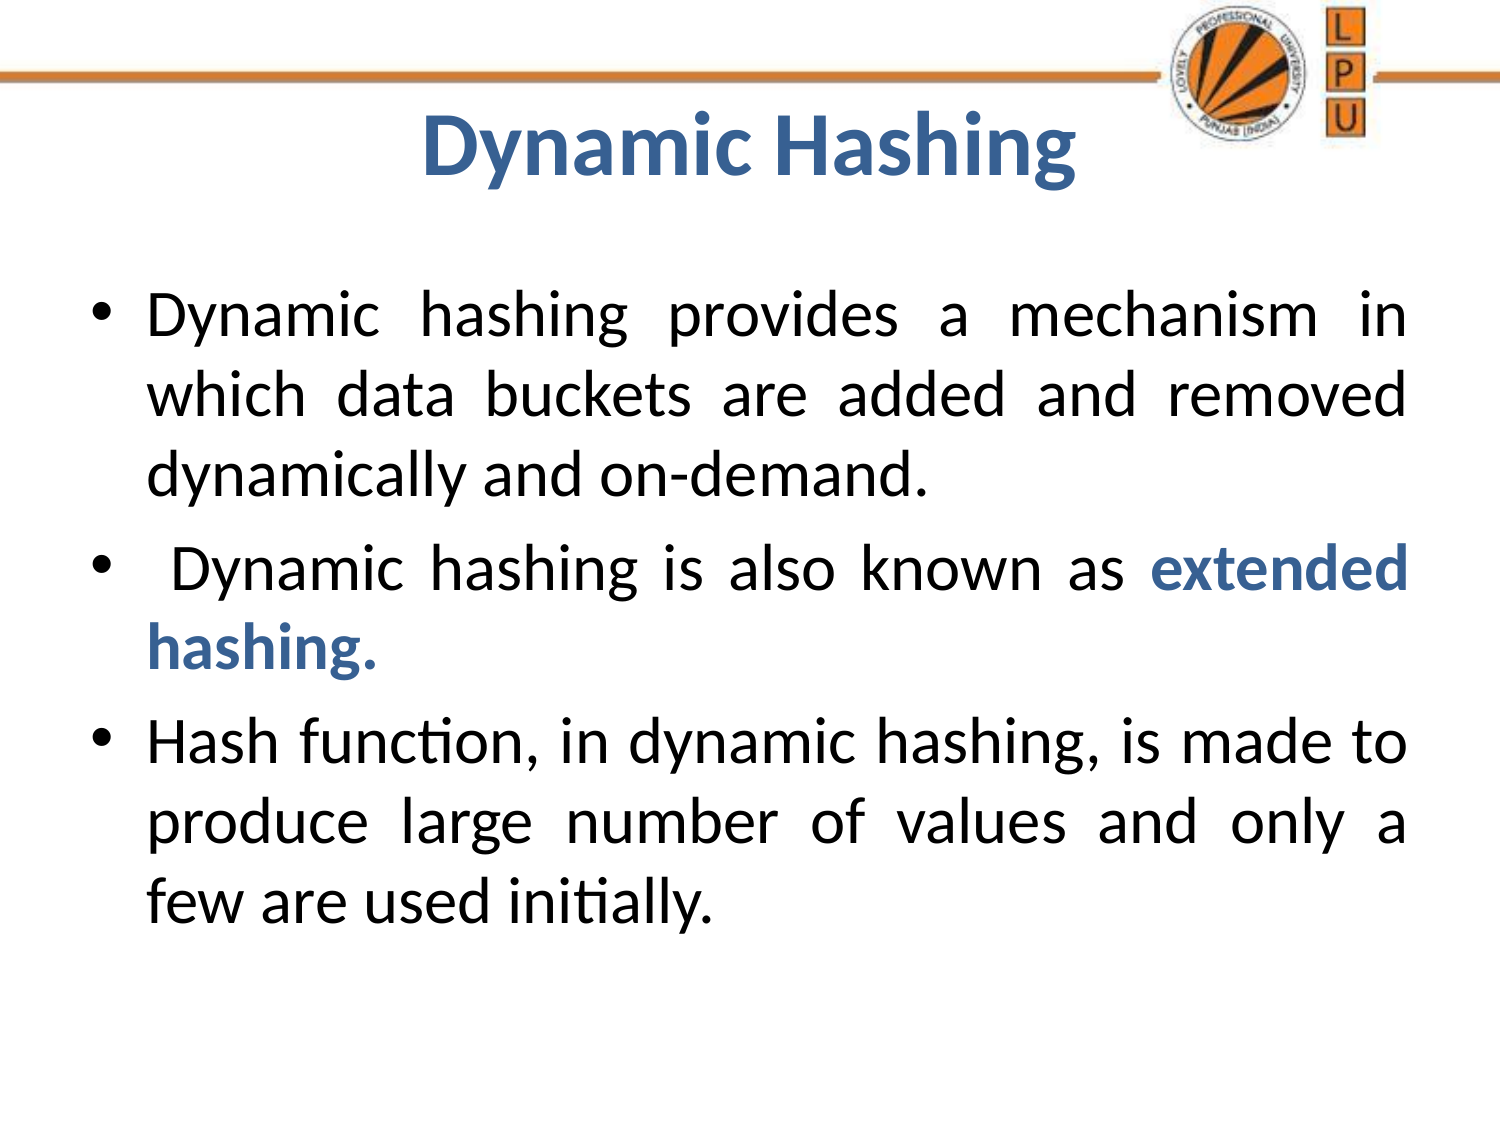

# Dynamic Hashing
Dynamic hashing provides a mechanism in which data buckets are added and removed dynamically and on-demand.
 Dynamic hashing is also known as extended hashing.
Hash function, in dynamic hashing, is made to produce large number of values and only a few are used initially.